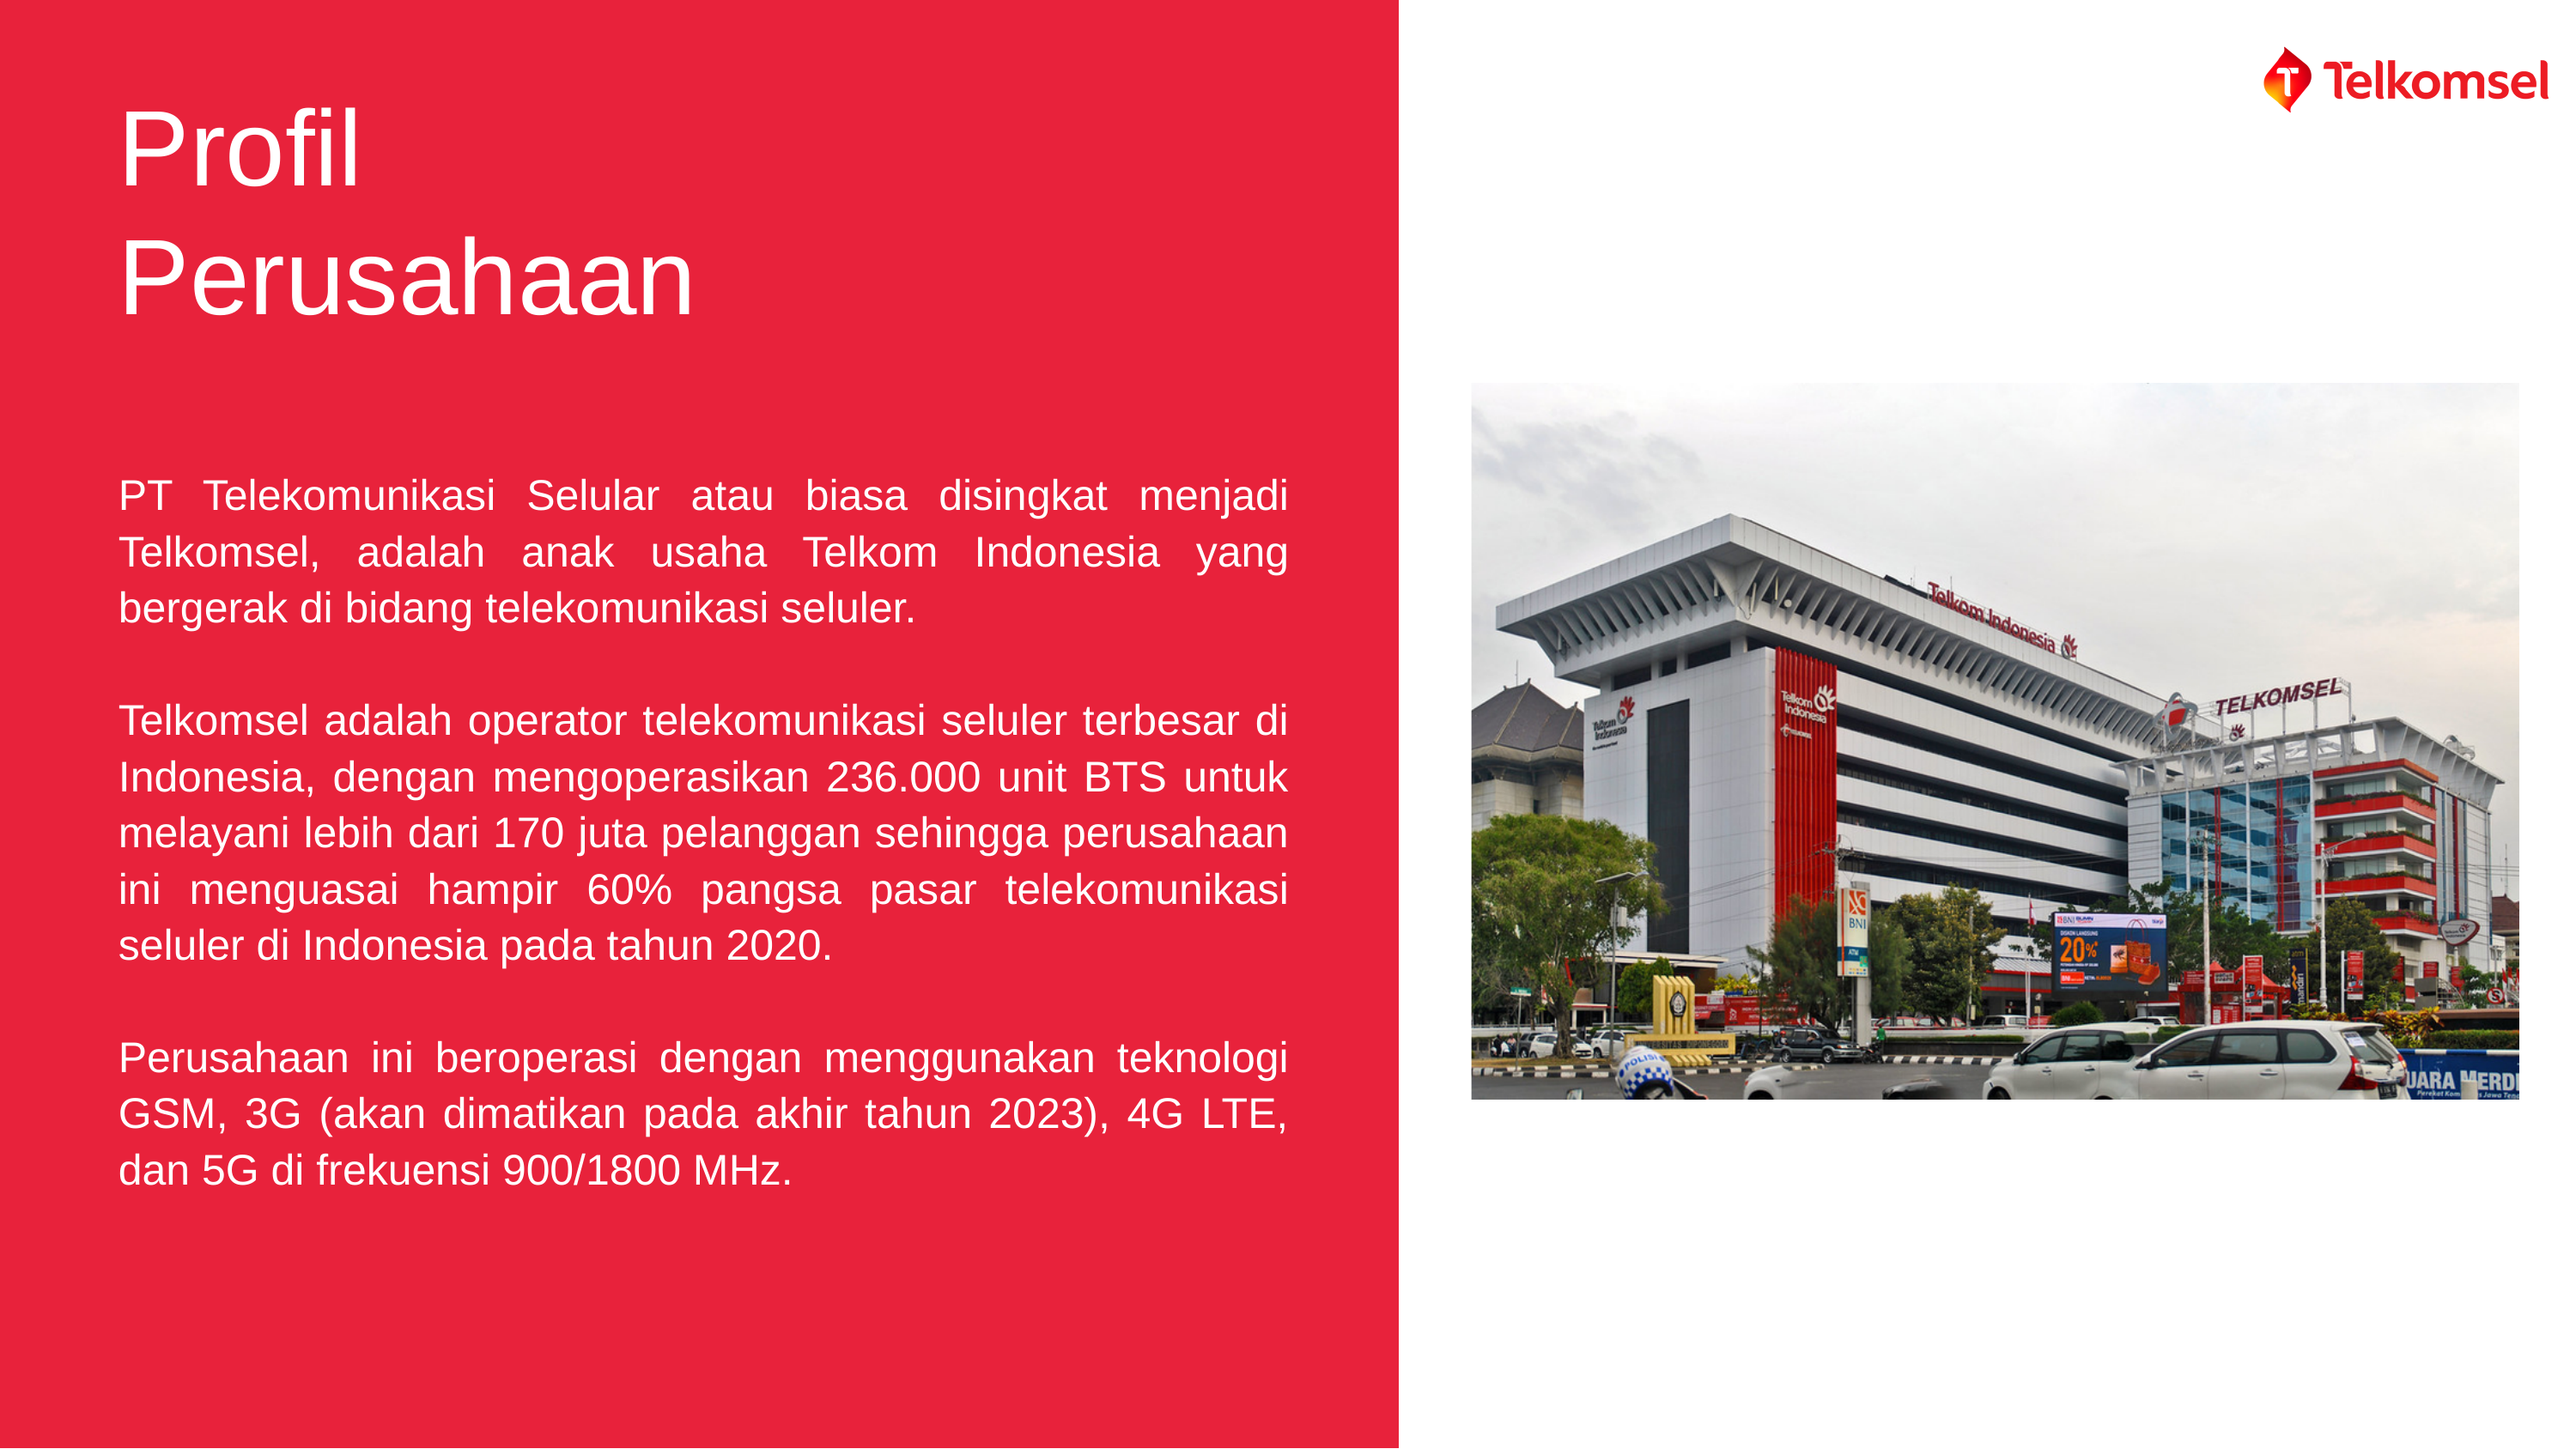

Profil Perusahaan

PT Telekomunikasi Selular atau biasa disingkat menjadi Telkomsel, adalah anak usaha Telkom Indonesia yang bergerak di bidang telekomunikasi seluler.

Telkomsel adalah operator telekomunikasi seluler terbesar di Indonesia, dengan mengoperasikan 236.000 unit BTS untuk melayani lebih dari 170 juta pelanggan sehingga perusahaan ini menguasai hampir 60% pangsa pasar telekomunikasi seluler di Indonesia pada tahun 2020.

Perusahaan ini beroperasi dengan menggunakan teknologi GSM, 3G (akan dimatikan pada akhir tahun 2023), 4G LTE, dan 5G di frekuensi 900/1800 MHz.